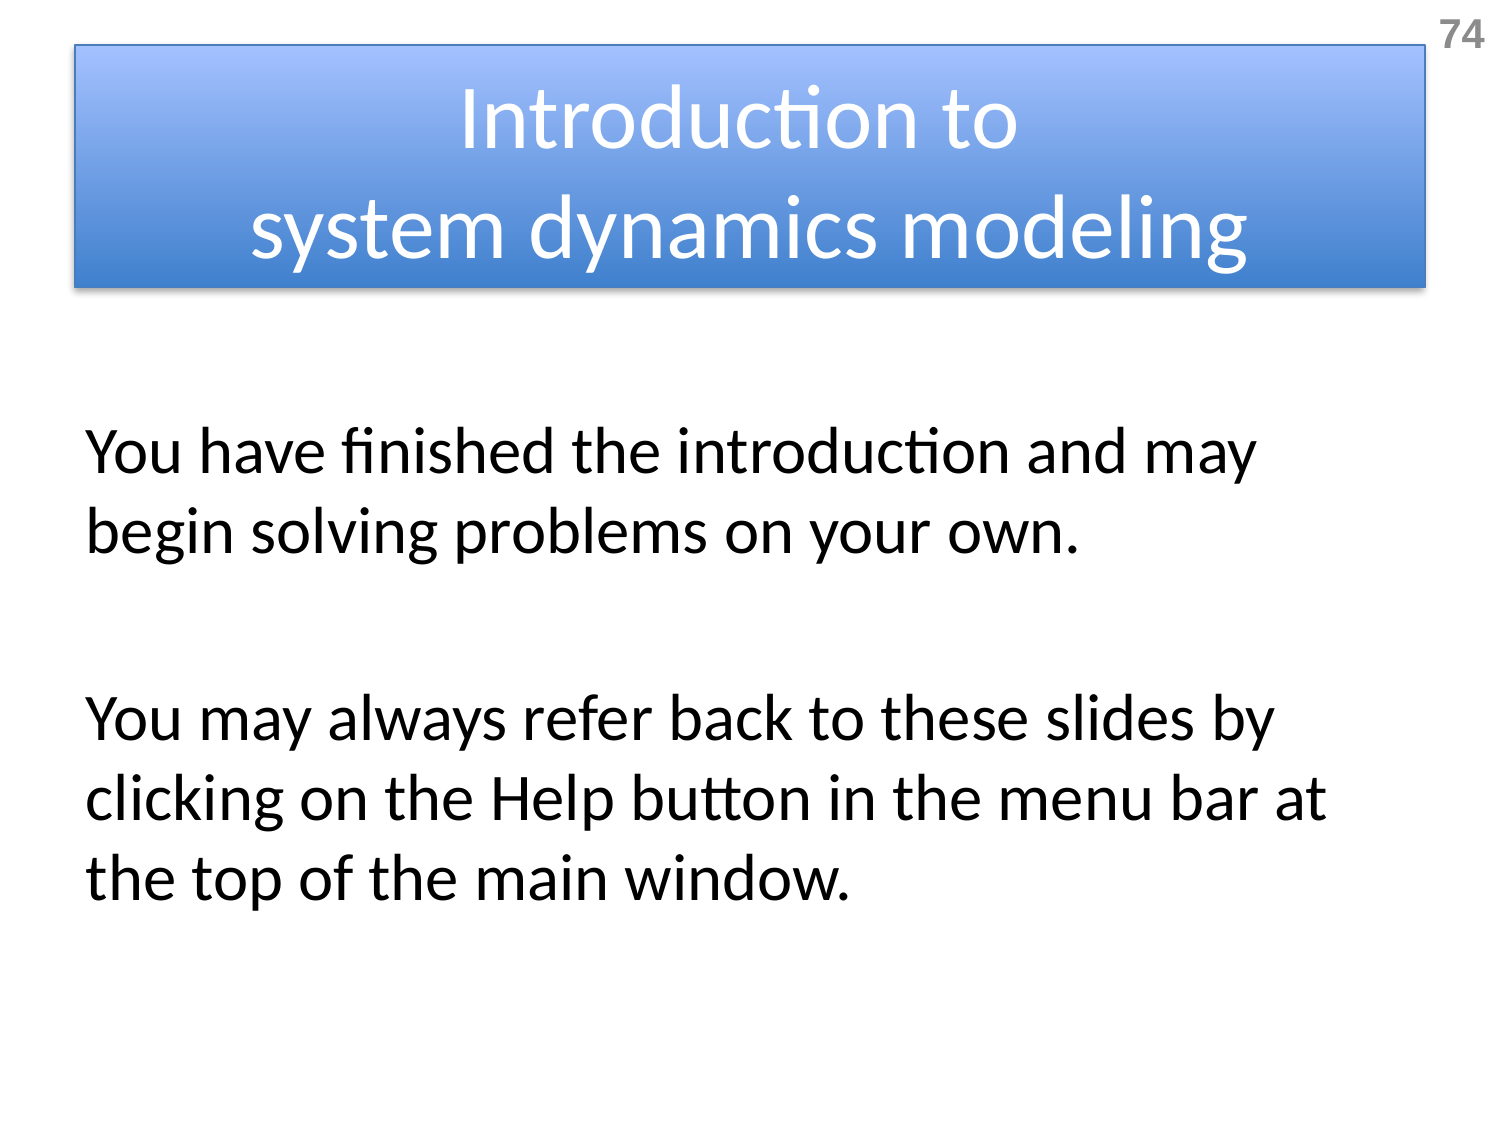

74
Introduction to
system dynamics modeling
#
You have finished the introduction and may begin solving problems on your own.

You may always refer back to these slides by clicking on the Help button in the menu bar at the top of the main window.